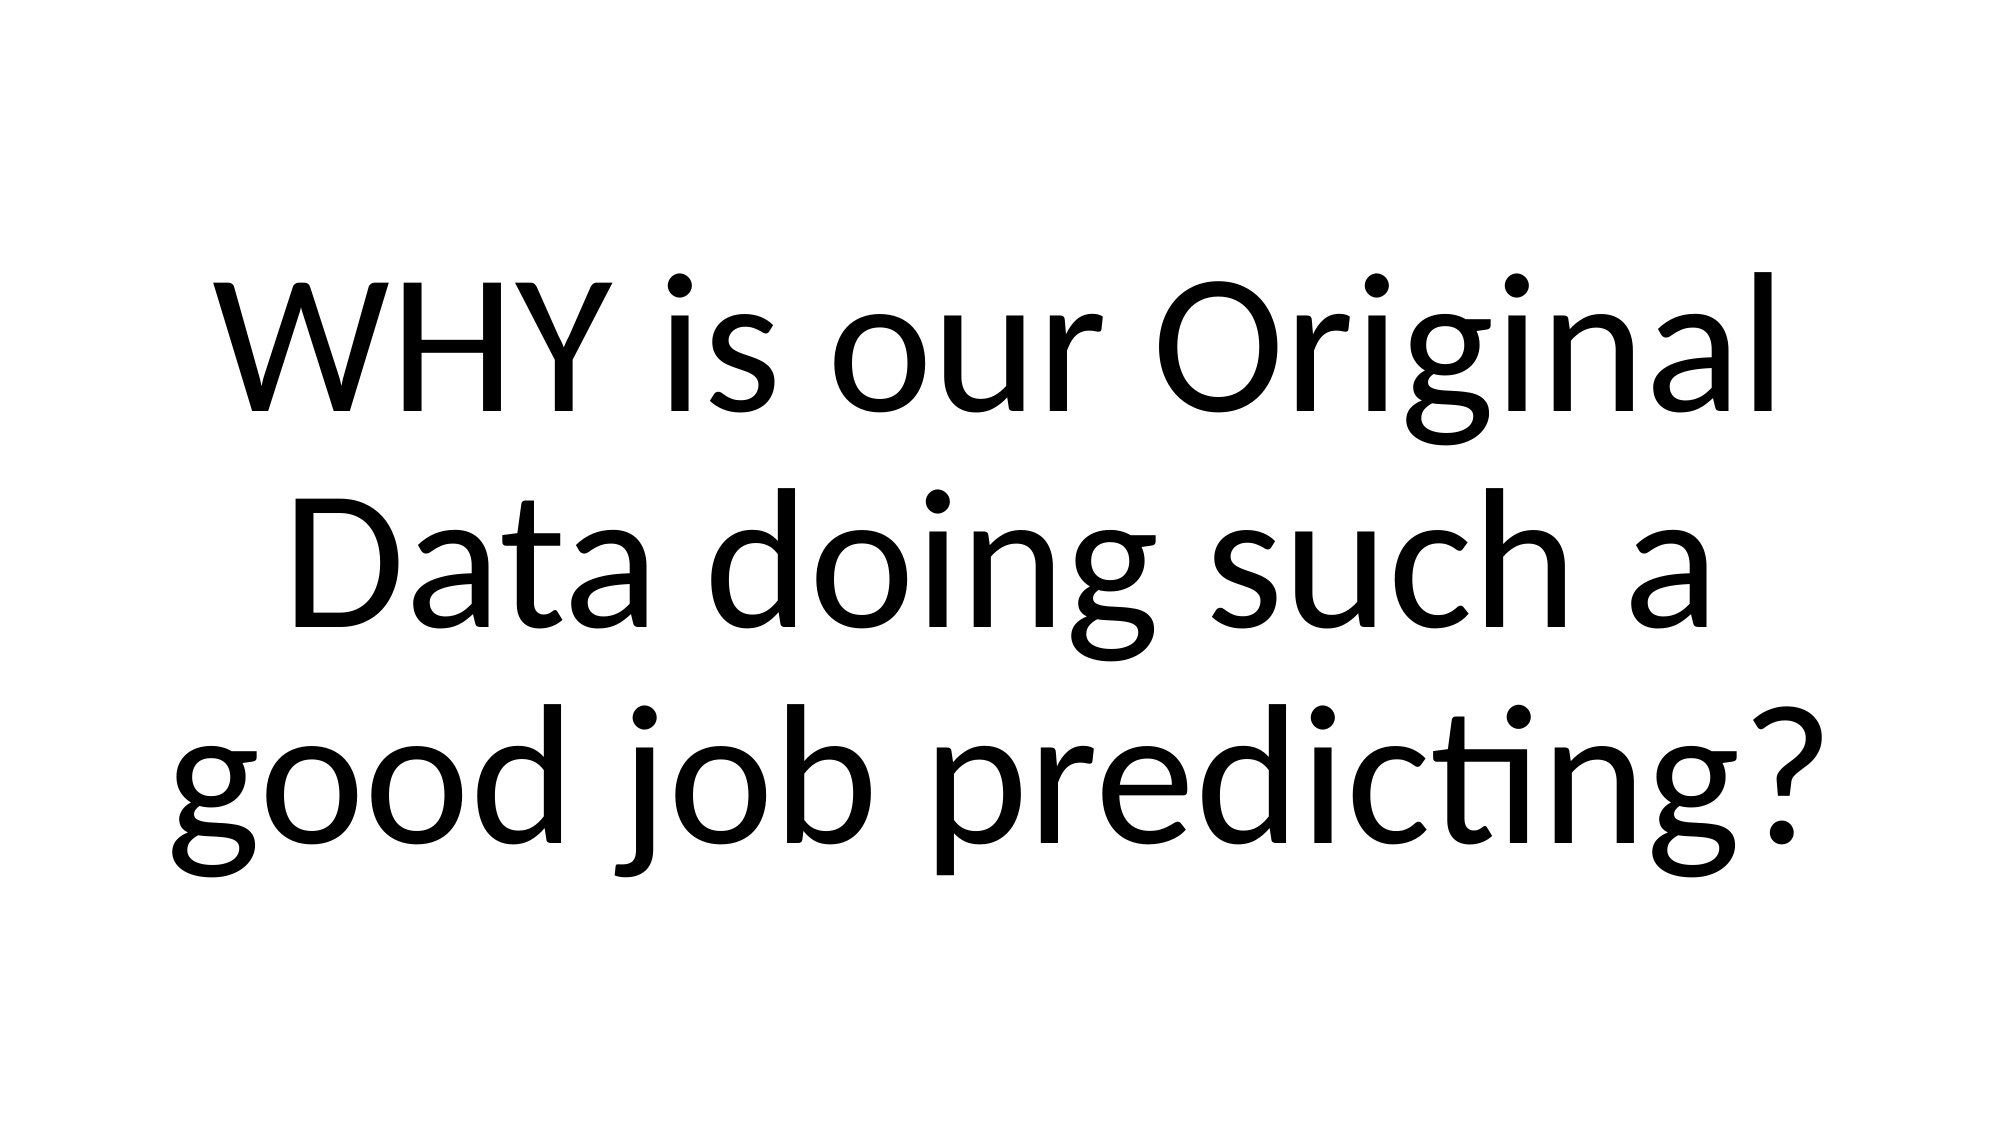

# WHY is our Original Data doing such a good job predicting?